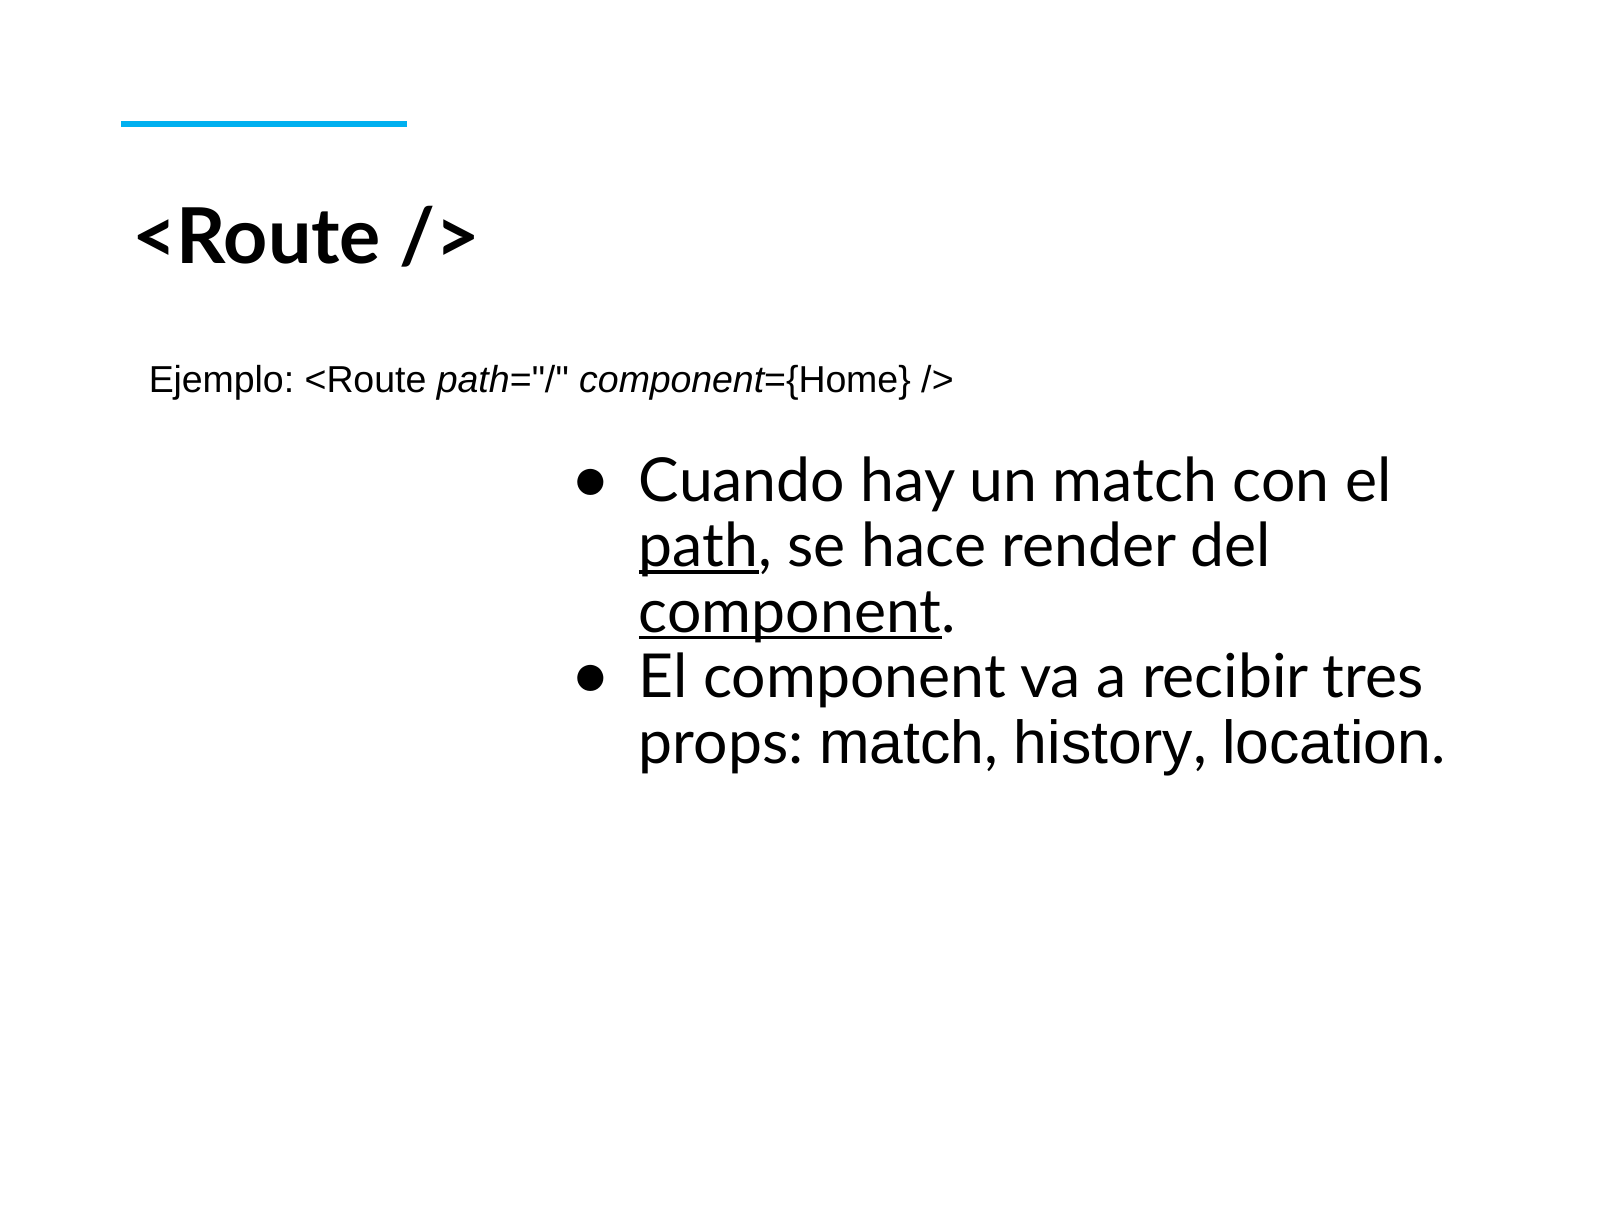

# <Route />
Ejemplo: <Route path="/" component={Home} />
Cuando hay un match con el path, se hace render del component.
El component va a recibir tres props: match, history, location.